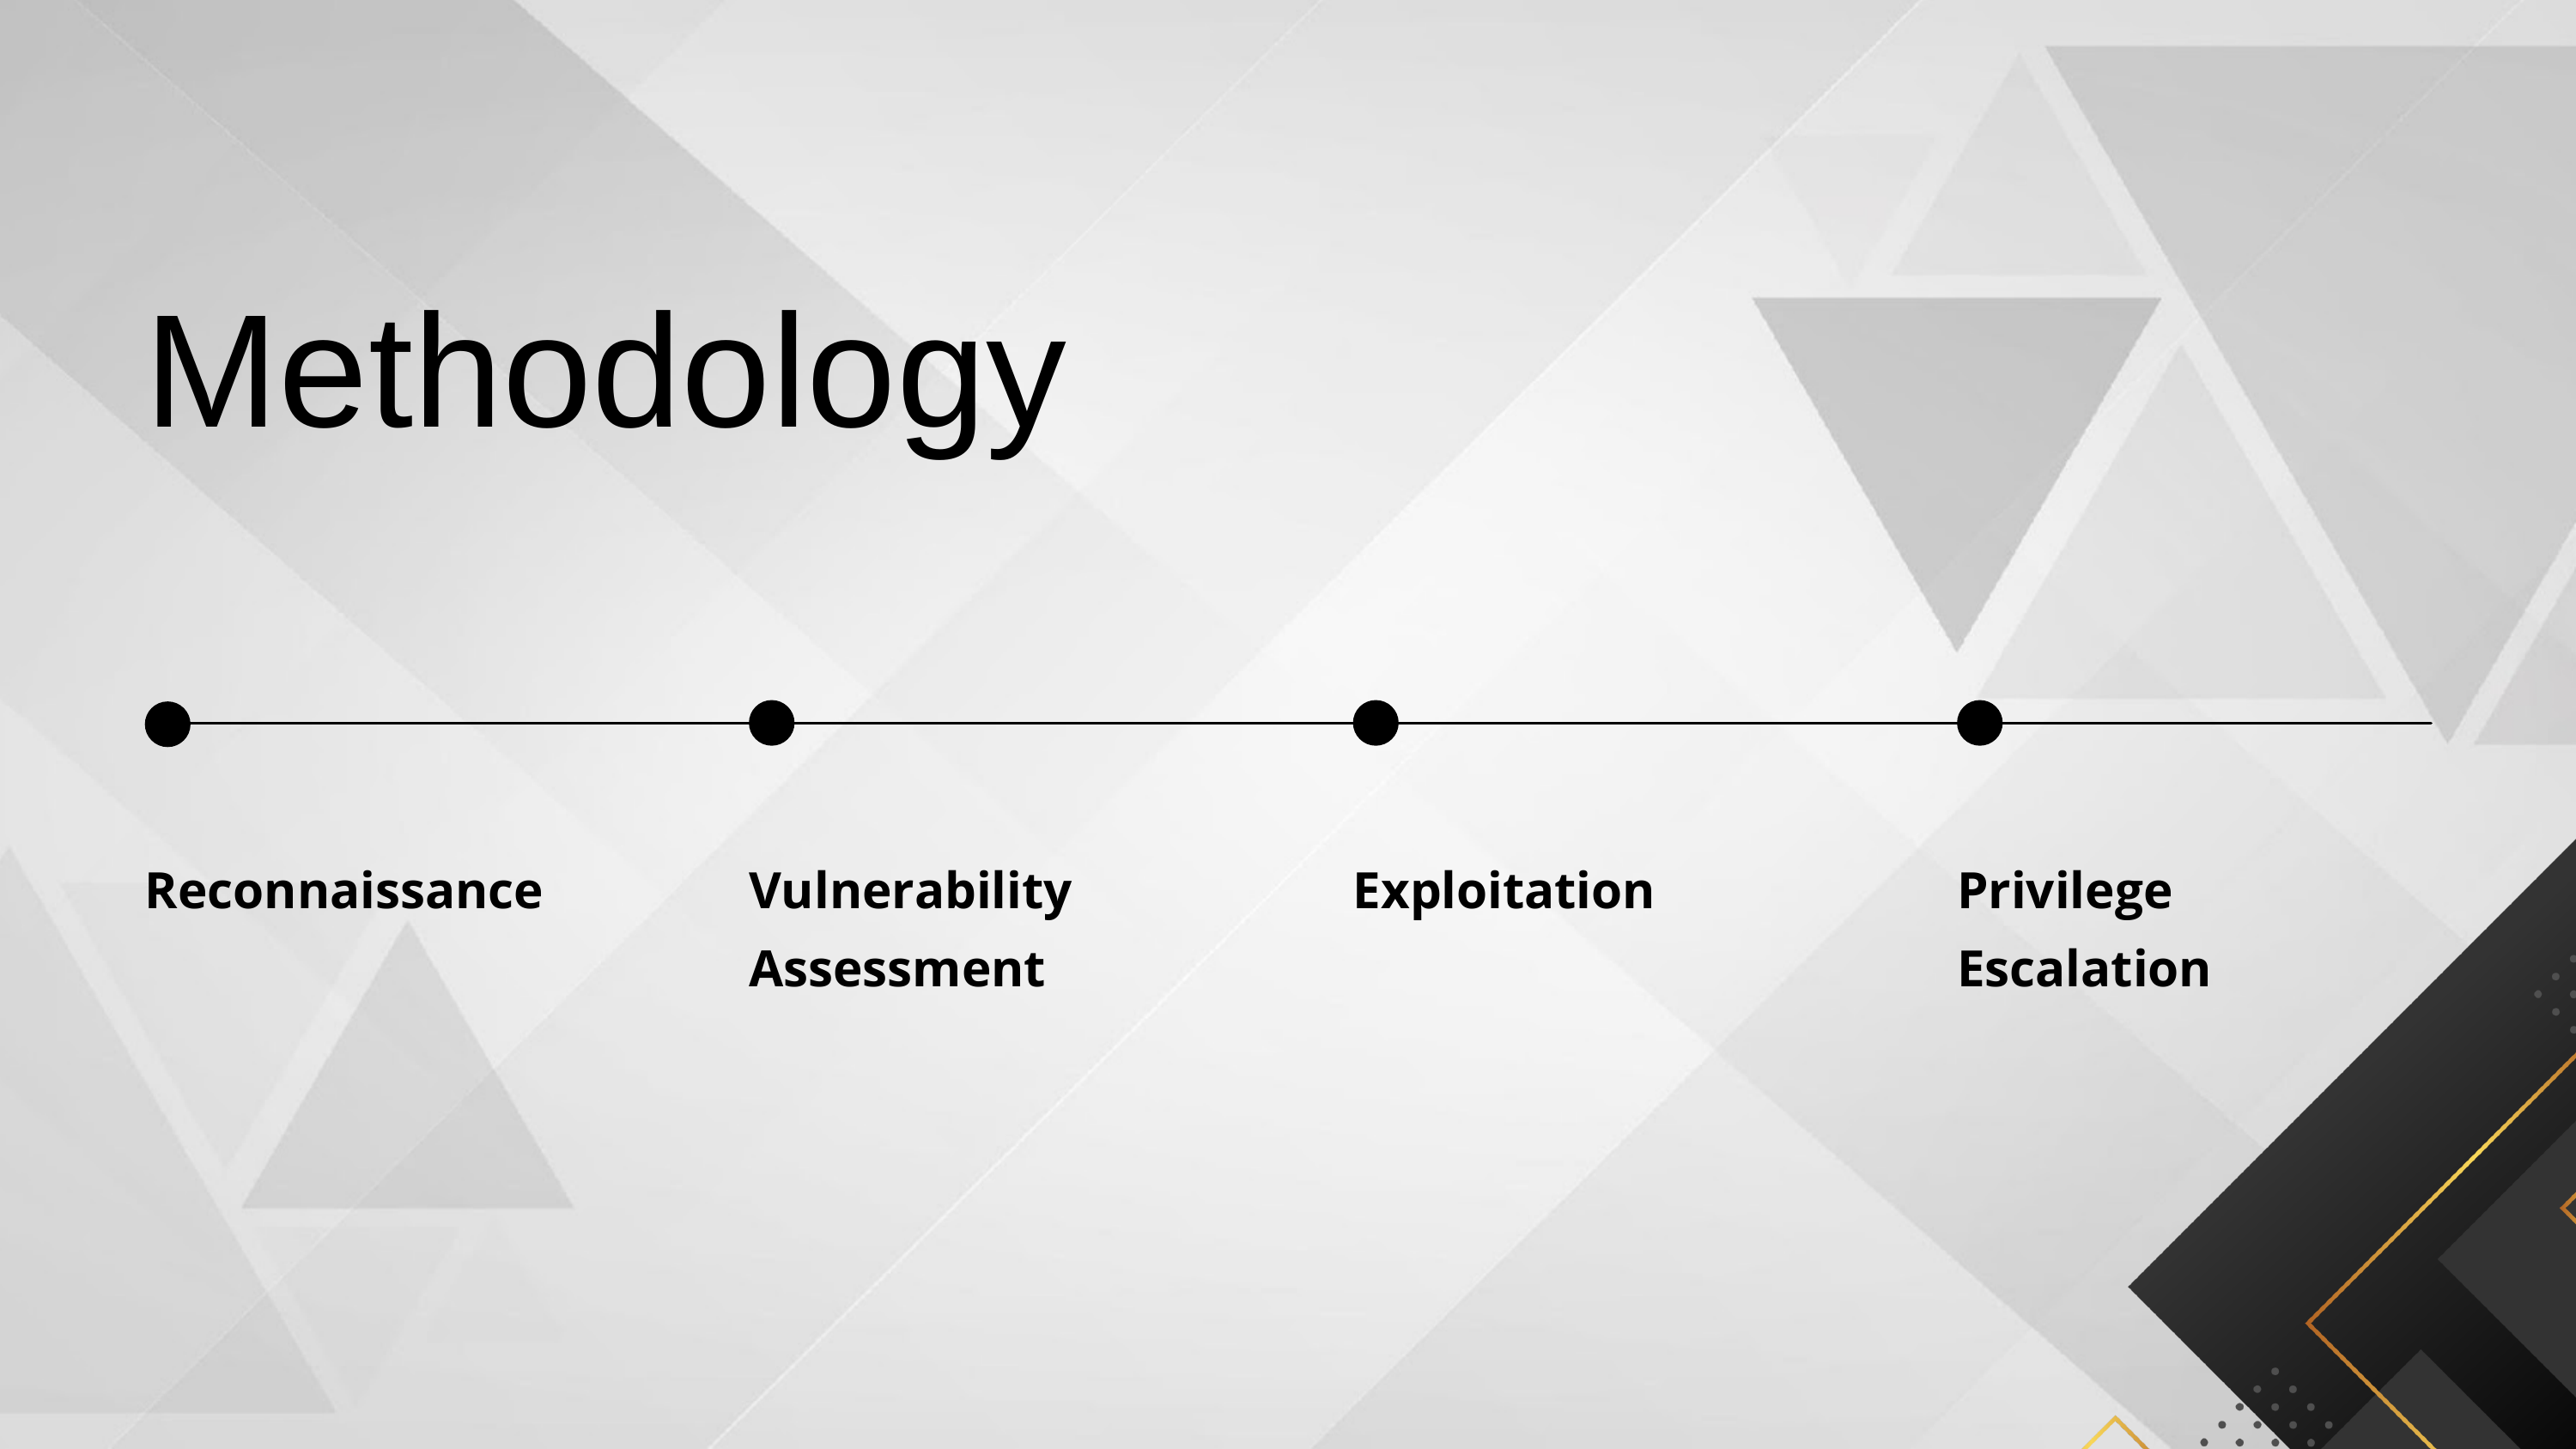

Methodology

Reconnaissance
Vulnerability Assessment

Exploitation
Privilege Escalation